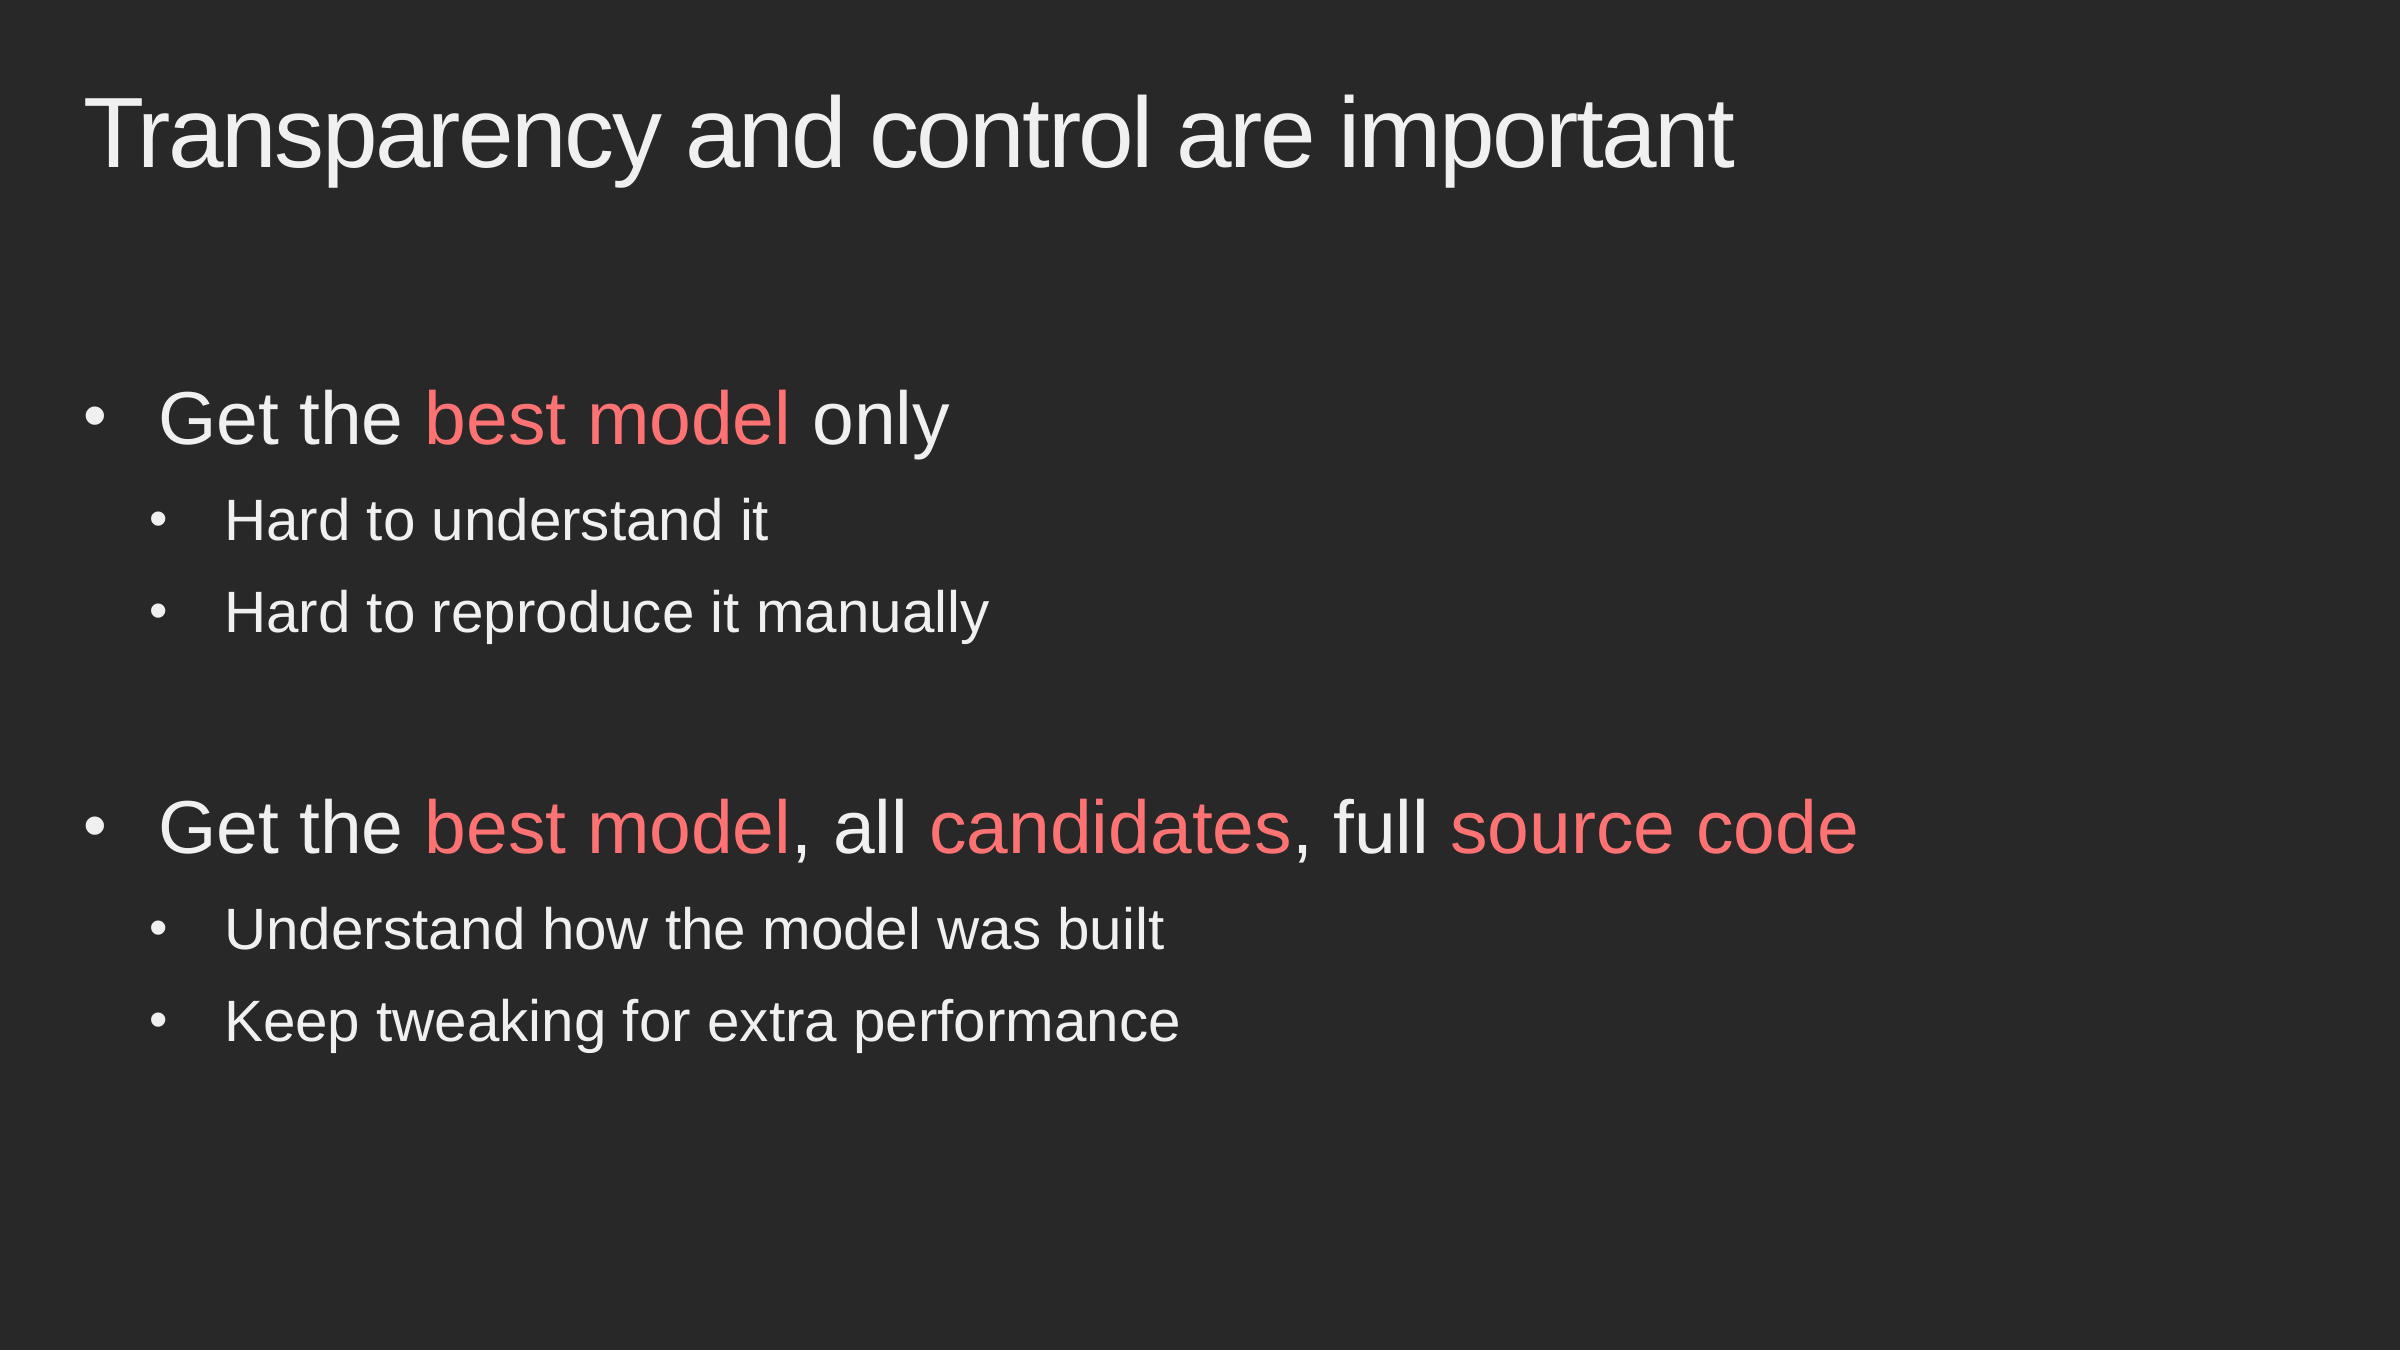

# Transparency and control are important

Get the best model only
Hard to understand it
Hard to reproduce it manually

Get the best model, all candidates, full source code
Understand how the model was built
Keep tweaking for extra performance